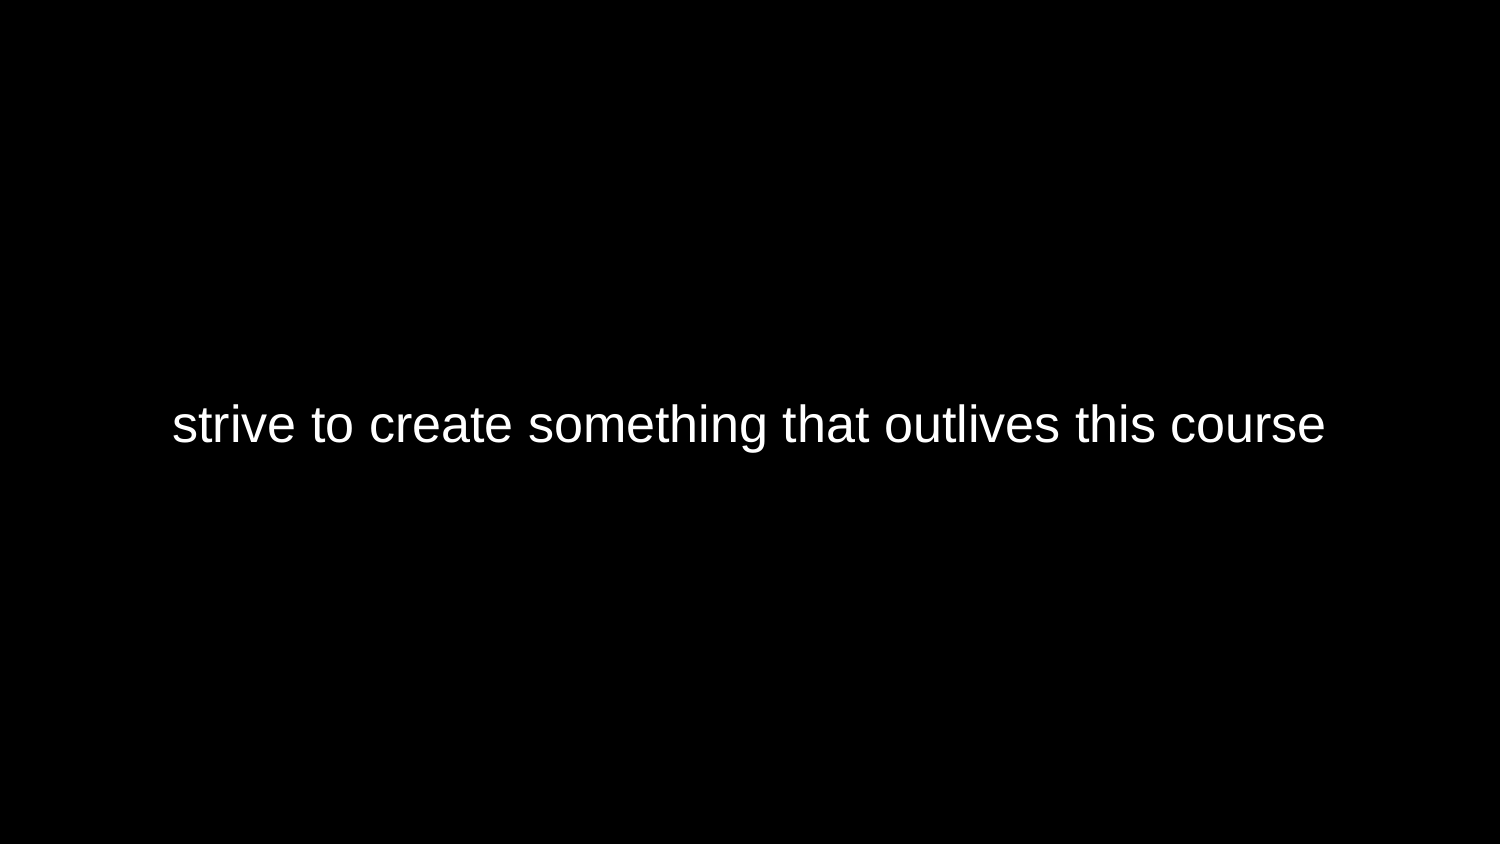

# strive to create something that outlives this course